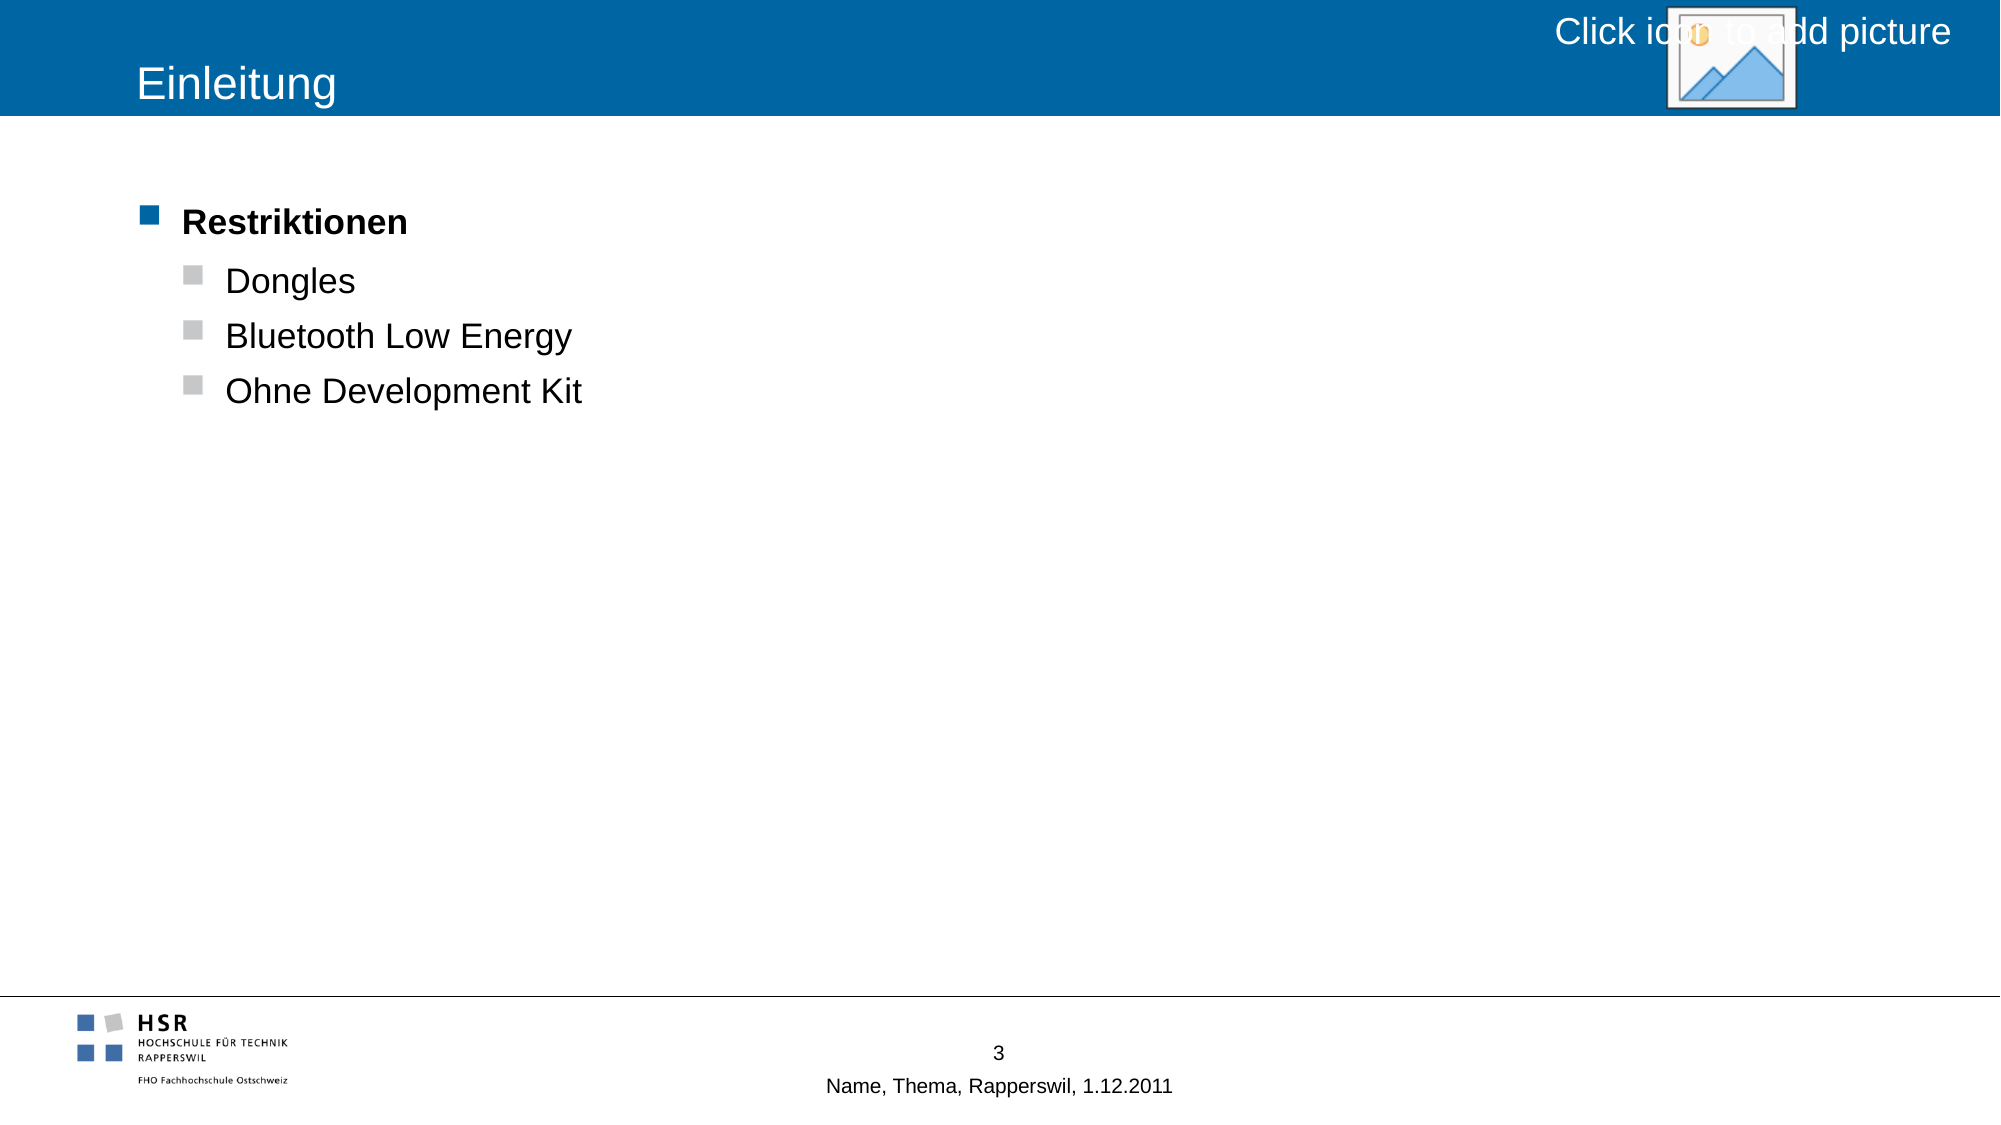

# Einleitung
Restriktionen
Dongles
Bluetooth Low Energy
Ohne Development Kit

3
Name, Thema, Rapperswil, 1.12.2011